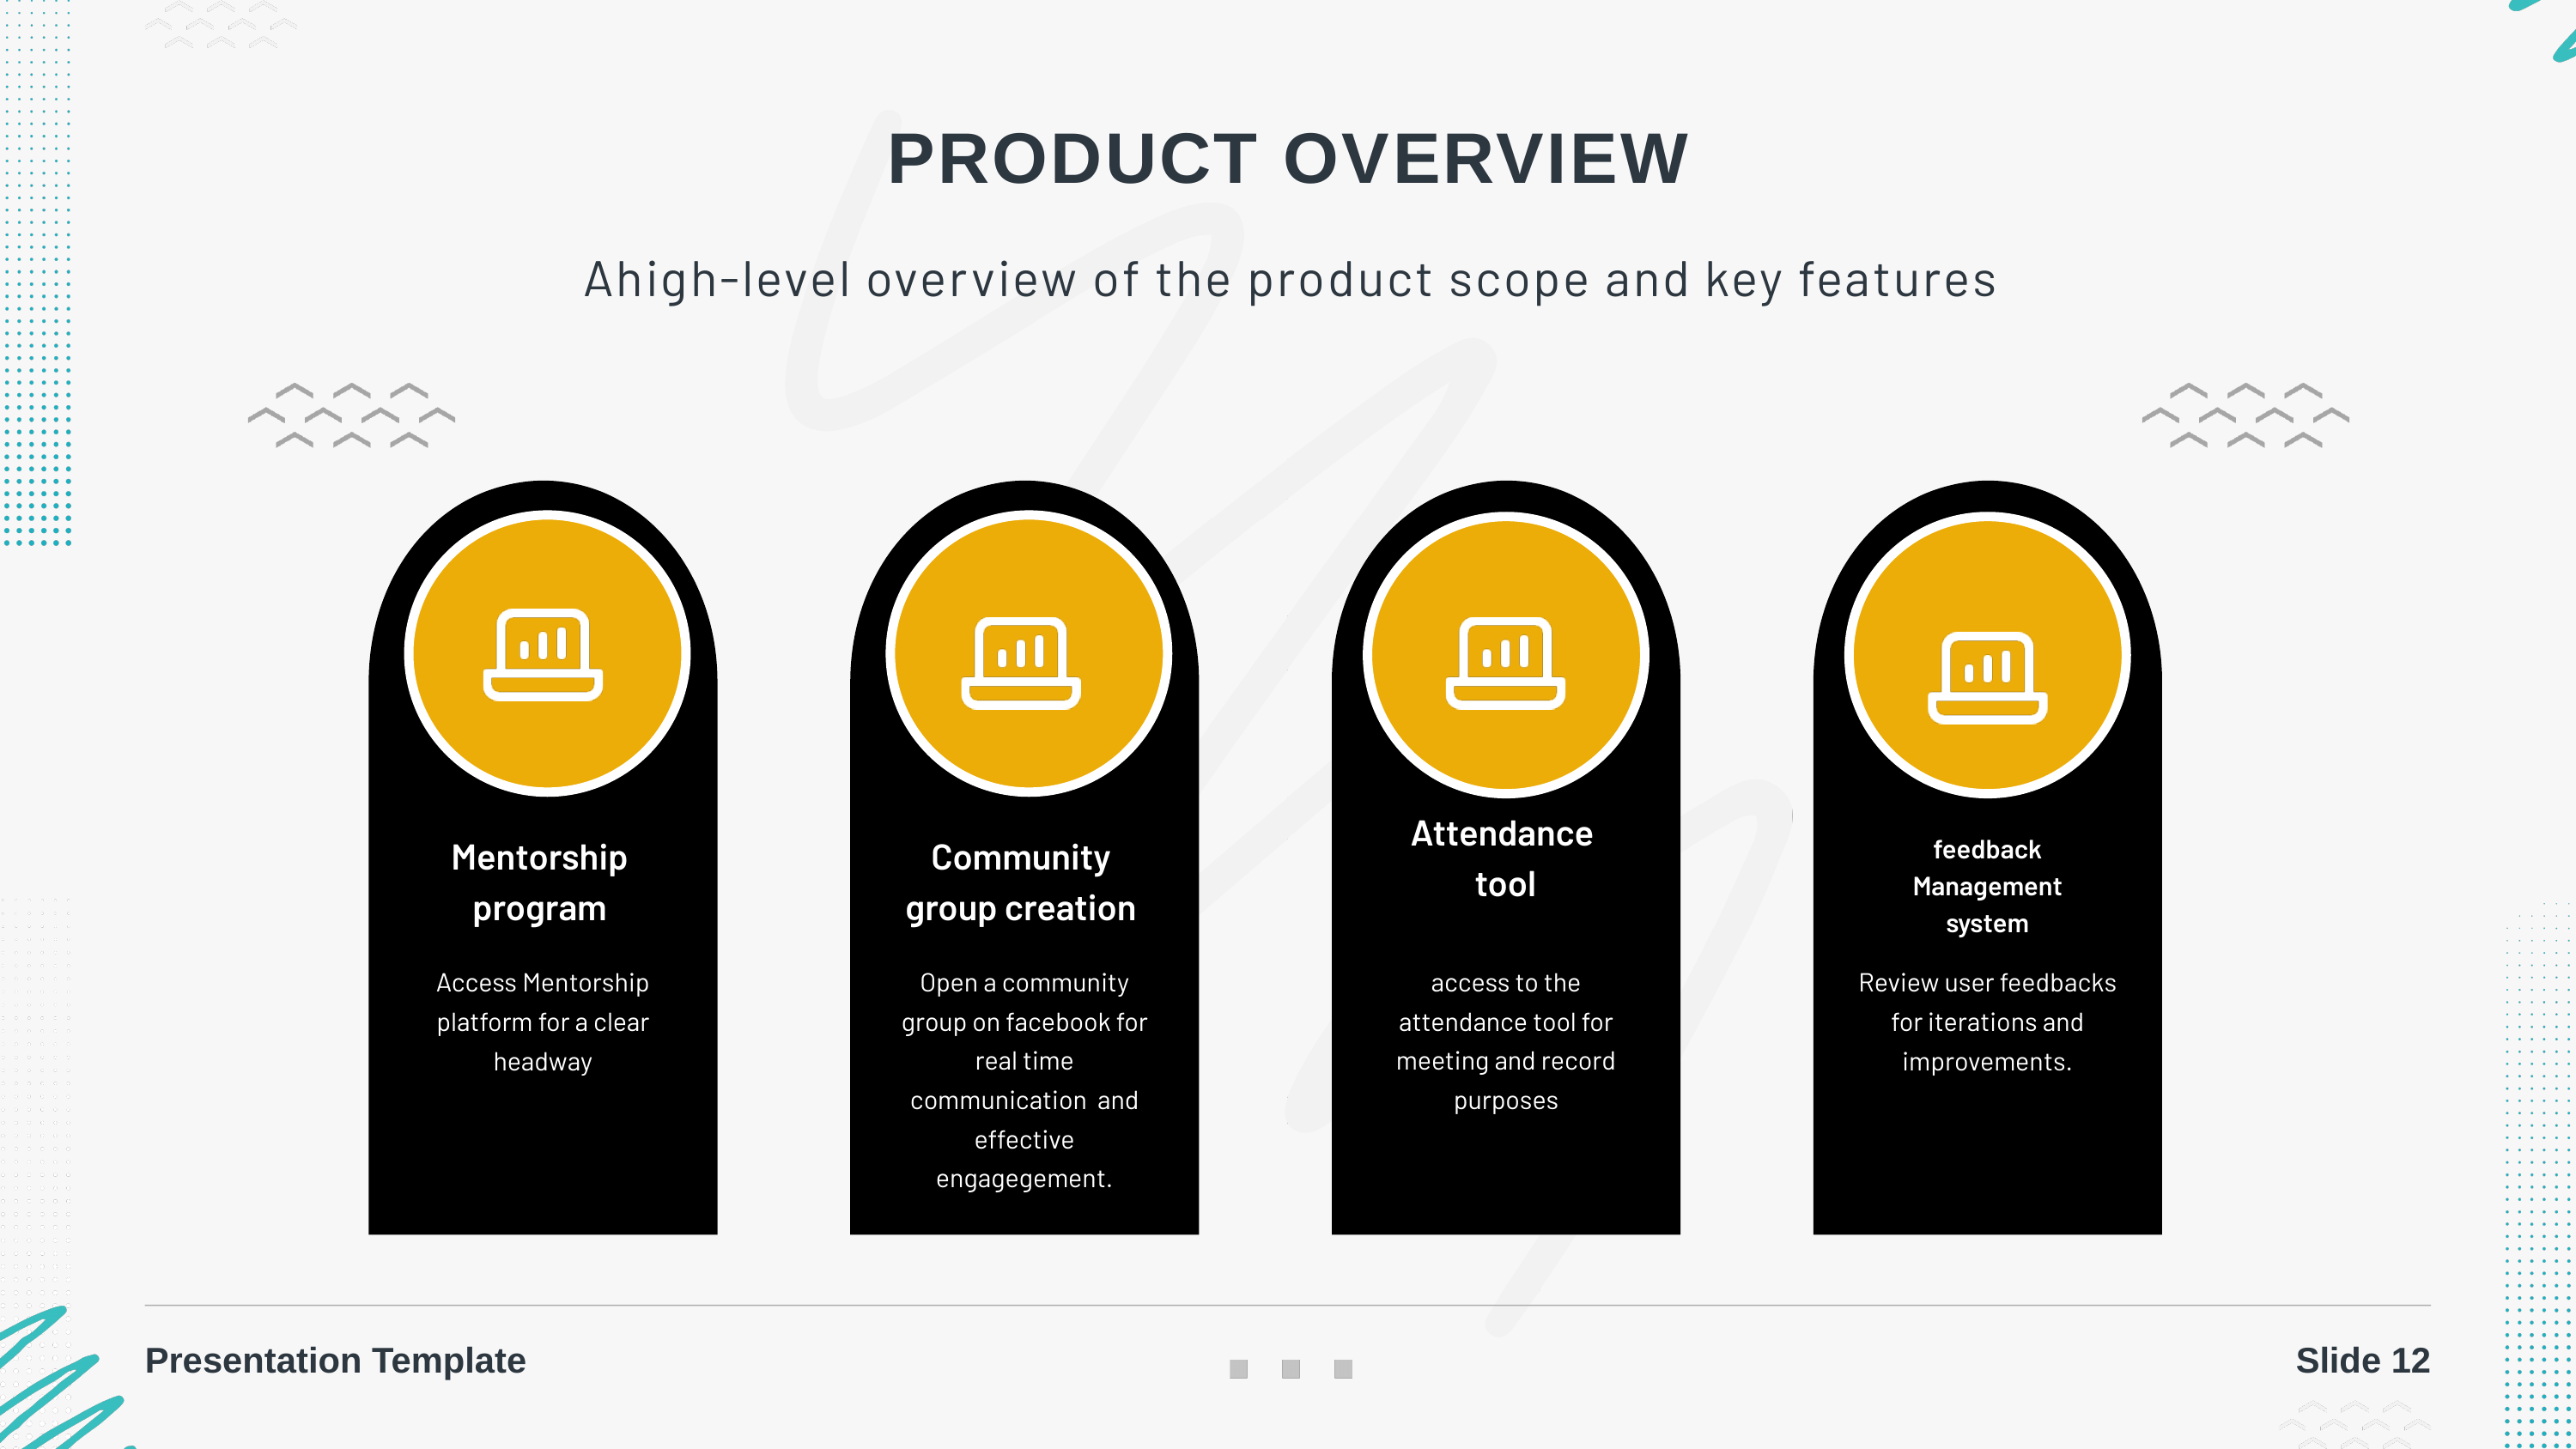

PRODUCT OVERVIEW

Ahigh-level overview of the product scope and key features

Attendance
tool
Mentorship program
Community group creation
feedback Management
system

Access Mentorship platform for a clear headway
Open a community group on facebook for real time communication  and effective engagegement.
access to the attendance tool for meeting and record purposes
Review user feedbacks for iterations and improvements.

Presentation Template
Slide 12